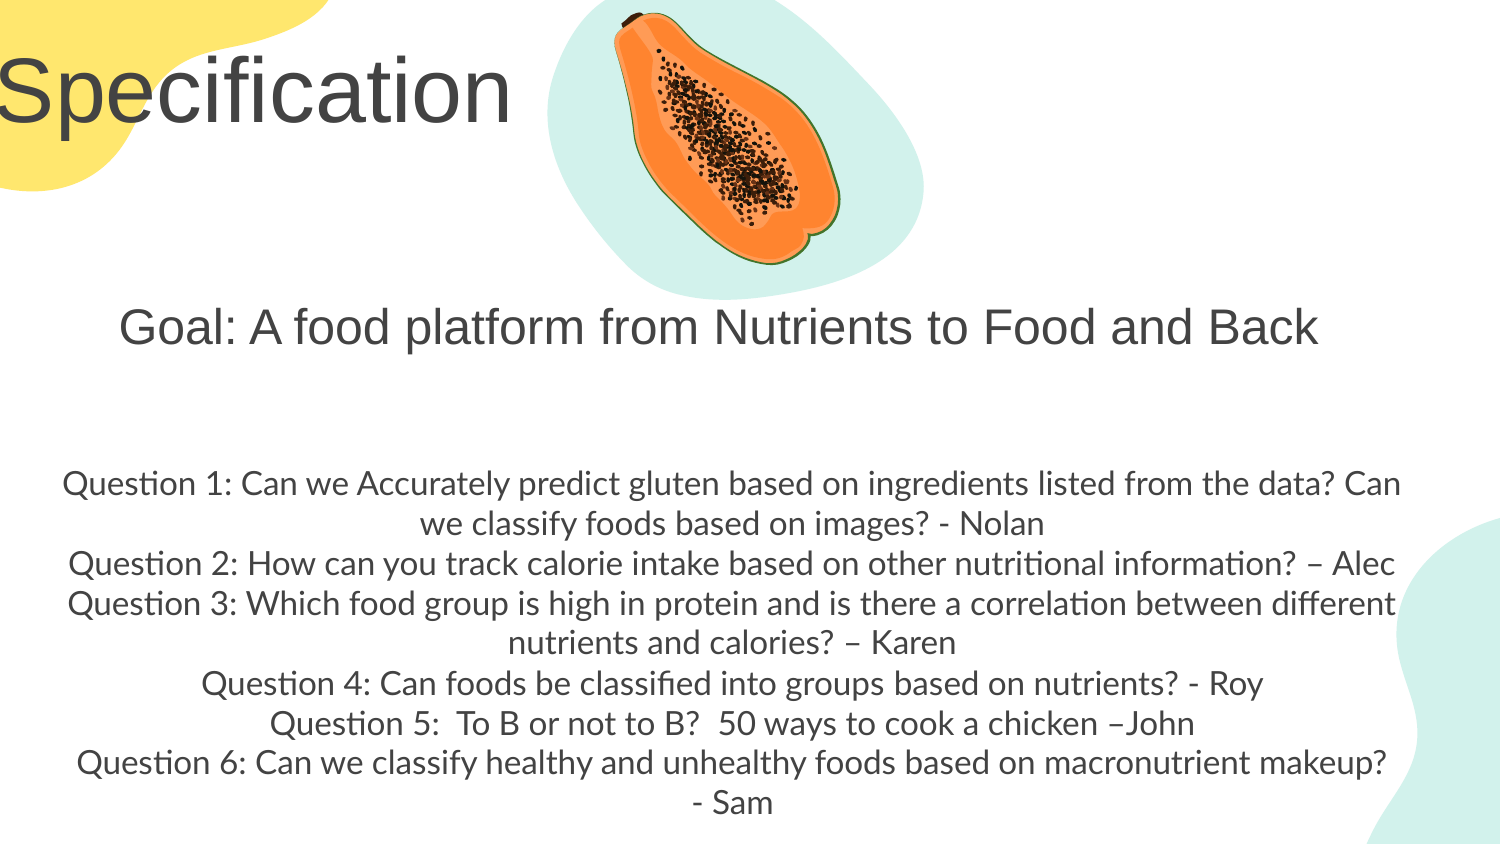

# Specification
Goal: A food platform from Nutrients to Food and Back
Question 1: Can we Accurately predict gluten based on ingredients listed from the data? Can we classify foods based on images? - Nolan
Question 2: How can you track calorie intake based on other nutritional information? – Alec
Question 3: Which food group is high in protein and is there a correlation between different nutrients and calories? – Karen
Question 4: Can foods be classified into groups based on nutrients? - Roy
Question 5:  To B or not to B?  50 ways to cook a chicken –John
Question 6: Can we classify healthy and unhealthy foods based on macronutrient makeup? - Sam